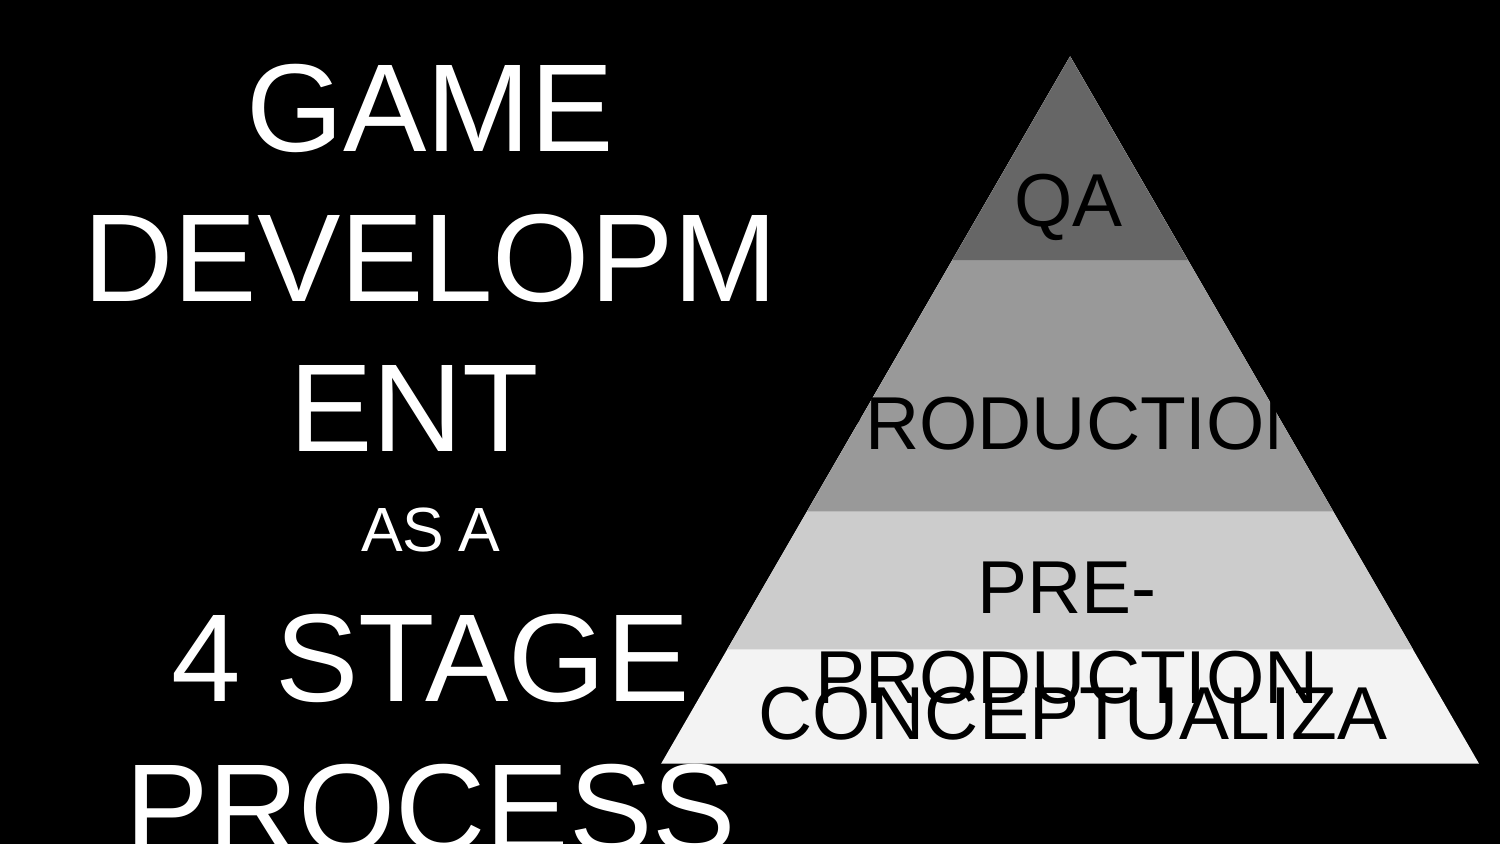

GAME DEVELOPMENT
AS A
4 STAGE PROCESS

QA
PRODUCTION
PRE-PRODUCTION
CONCEPTUALIZATION